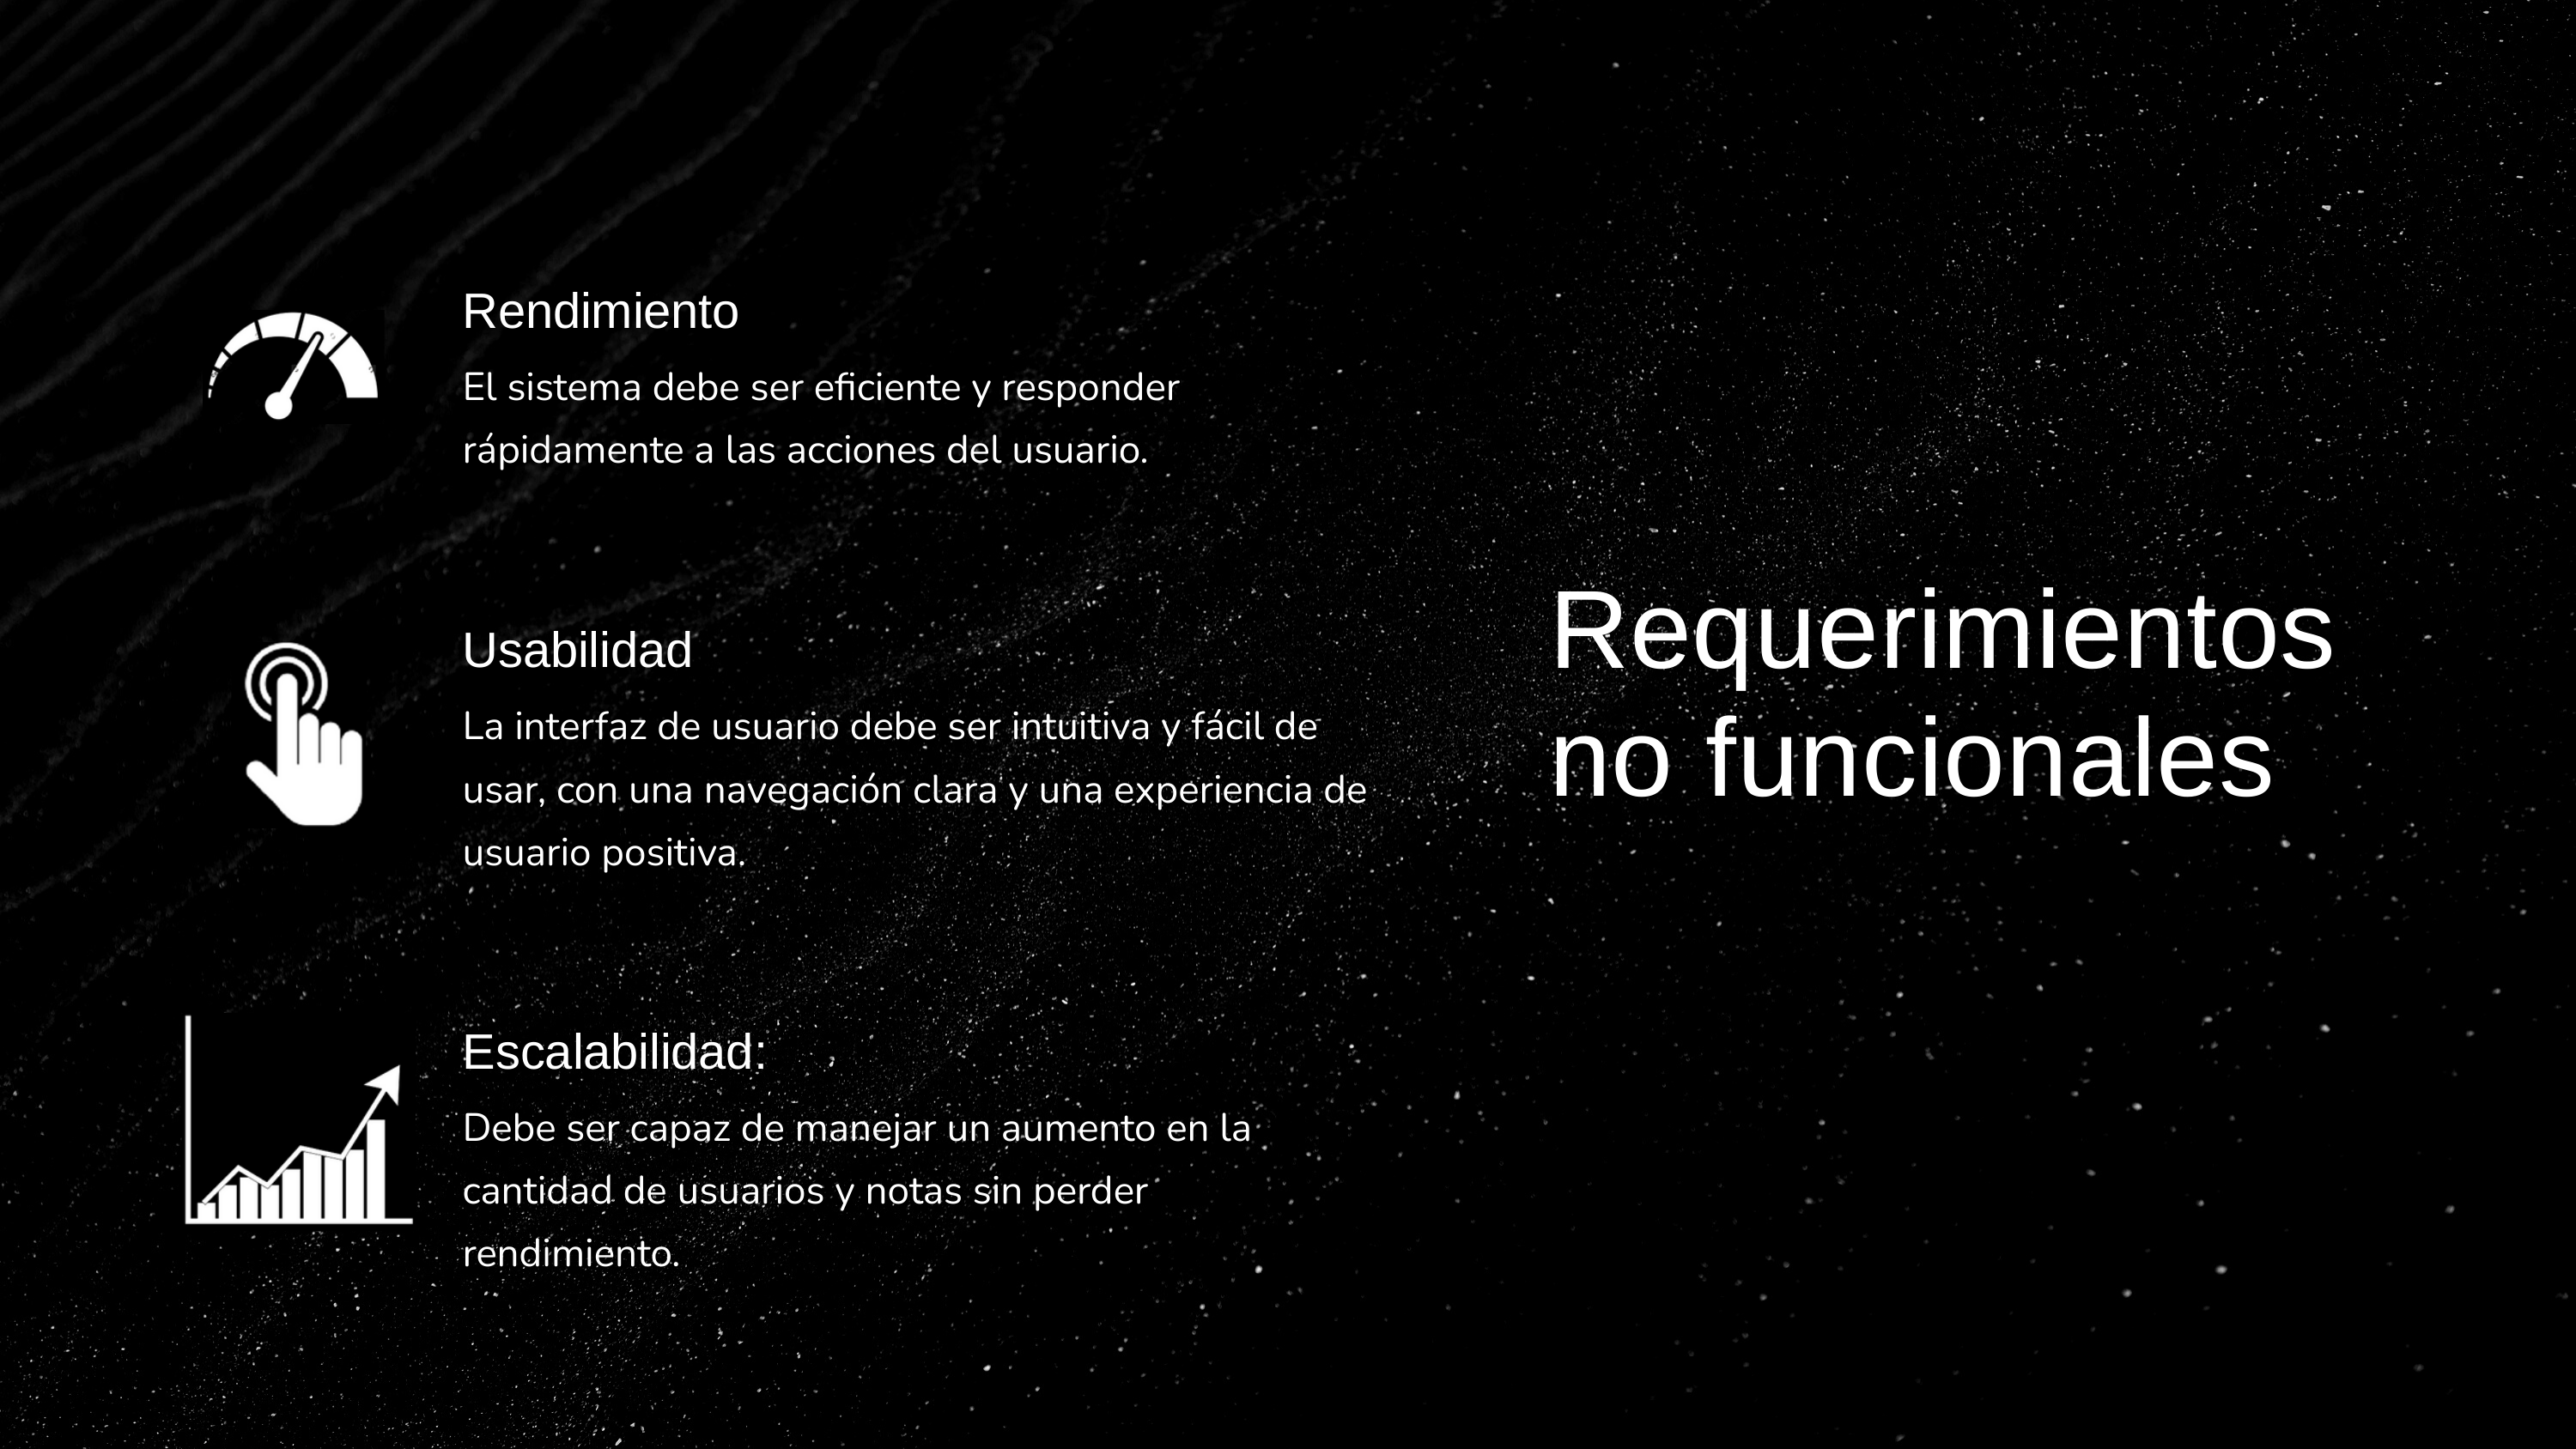

Rendimiento
El sistema debe ser eficiente y responder rápidamente a las acciones del usuario.

Requerimientos no funcionales
Usabilidad
La interfaz de usuario debe ser intuitiva y fácil de usar, con una navegación clara y una experiencia de usuario positiva.

Escalabilidad:
Debe ser capaz de manejar un aumento en la cantidad de usuarios y notas sin perder rendimiento.